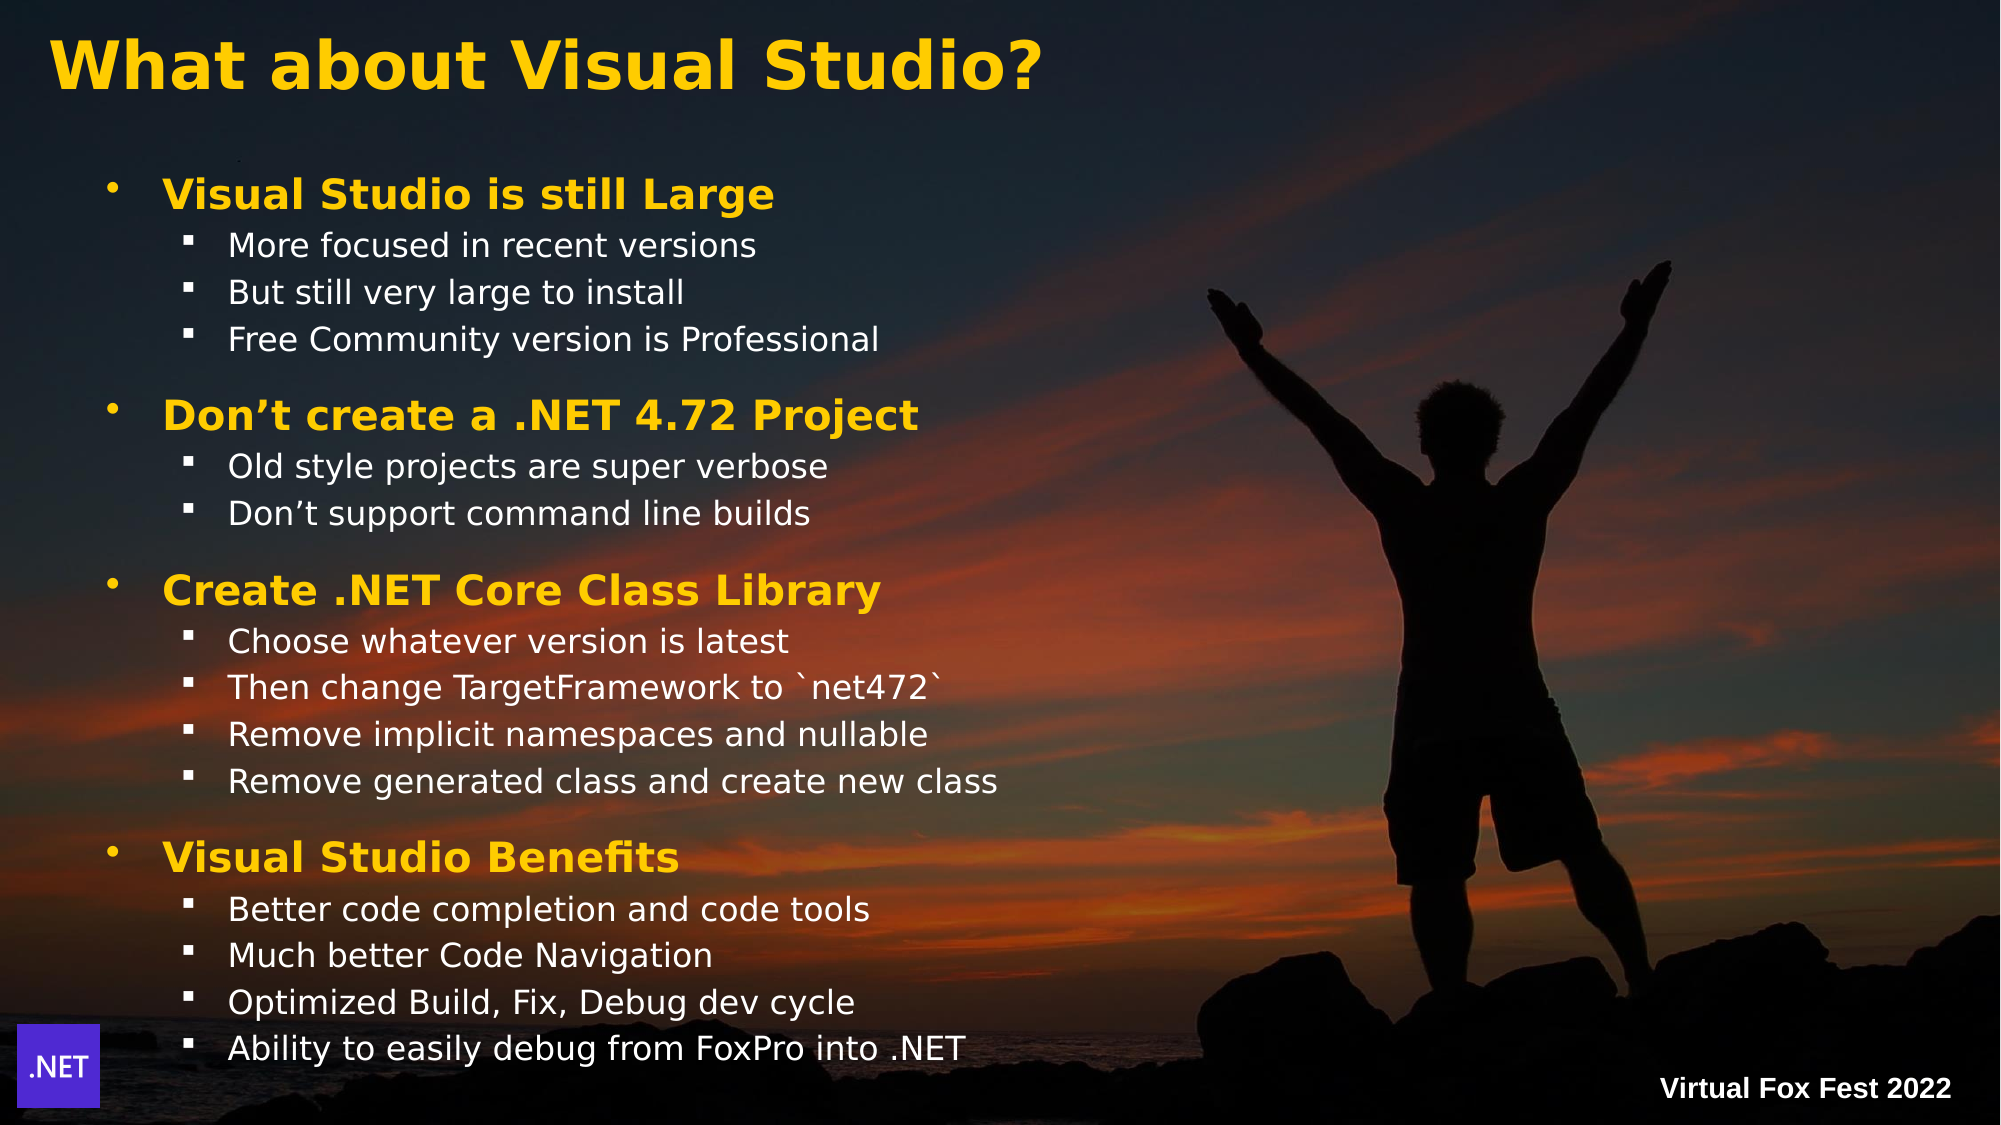

# What about Visual Studio?
Visual Studio is still Large
More focused in recent versions
But still very large to install
Free Community version is Professional
Don’t create a .NET 4.72 Project
Old style projects are super verbose
Don’t support command line builds
Create .NET Core Class Library
Choose whatever version is latest
Then change TargetFramework to `net472`
Remove implicit namespaces and nullable
Remove generated class and create new class
Visual Studio Benefits
Better code completion and code tools
Much better Code Navigation
Optimized Build, Fix, Debug dev cycle
Ability to easily debug from FoxPro into .NET